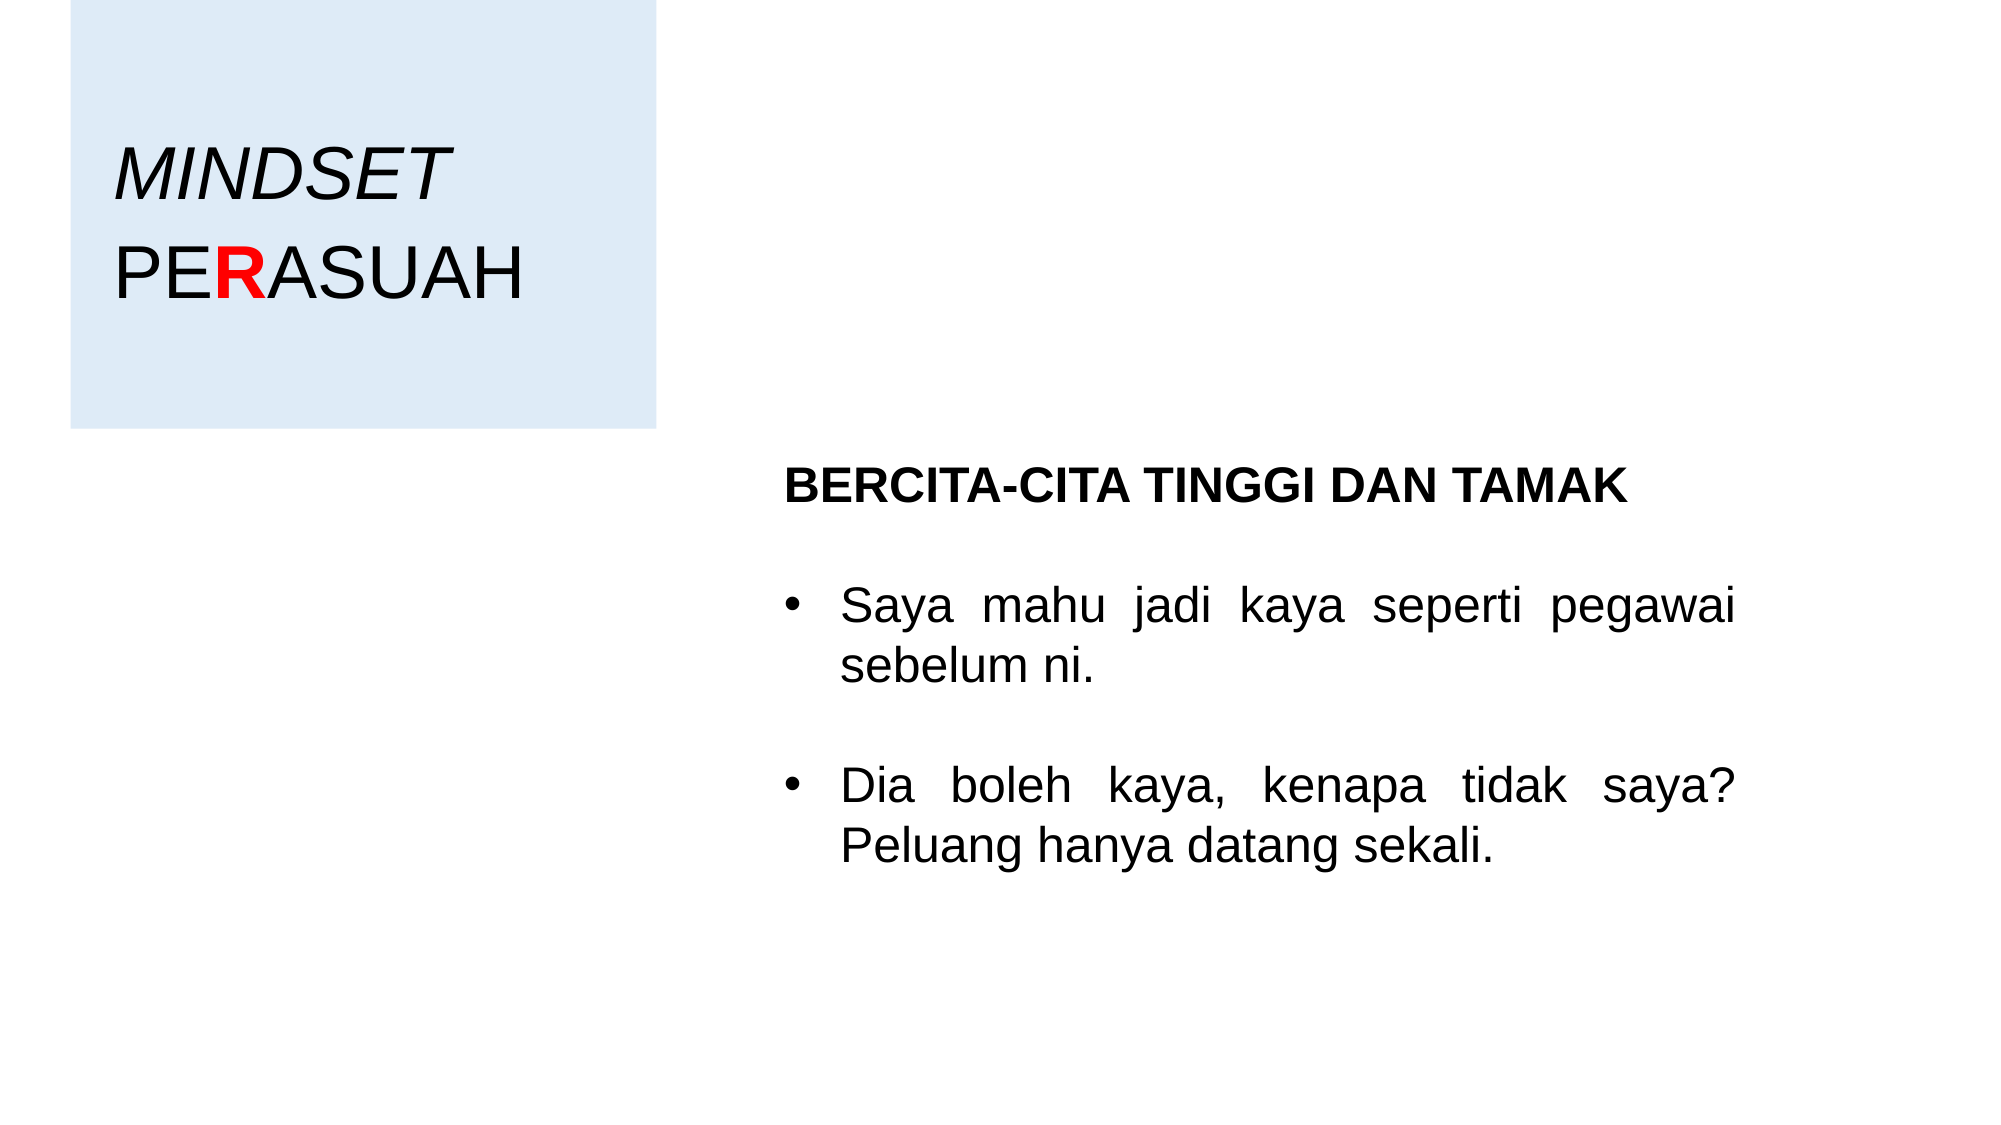

MINDSET
PERASUAH

BERCITA-CITA TINGGI DAN TAMAK

Saya mahu jadi kaya seperti pegawai sebelum ni.

Dia boleh kaya, kenapa tidak saya? Peluang hanya datang sekali.